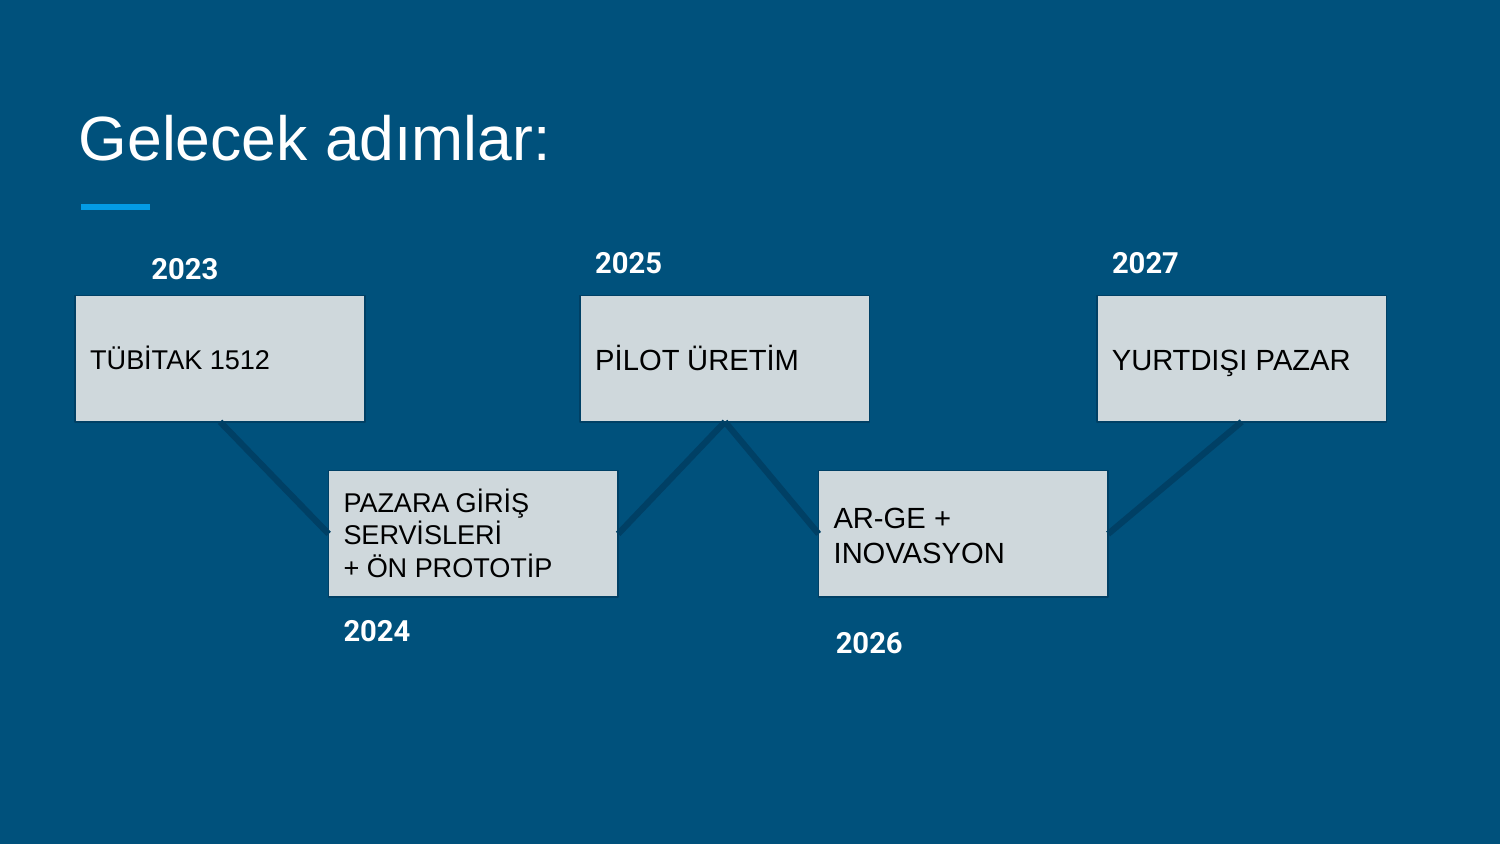

# Gelecek adımlar:
2027
2025
2023
TÜBİTAK 1512
PİLOT ÜRETİM
YURTDIŞI PAZAR
PAZARA GİRİŞ SERVİSLERİ
+ ÖN PROTOTİP
AR-GE + INOVASYON
2024
2026